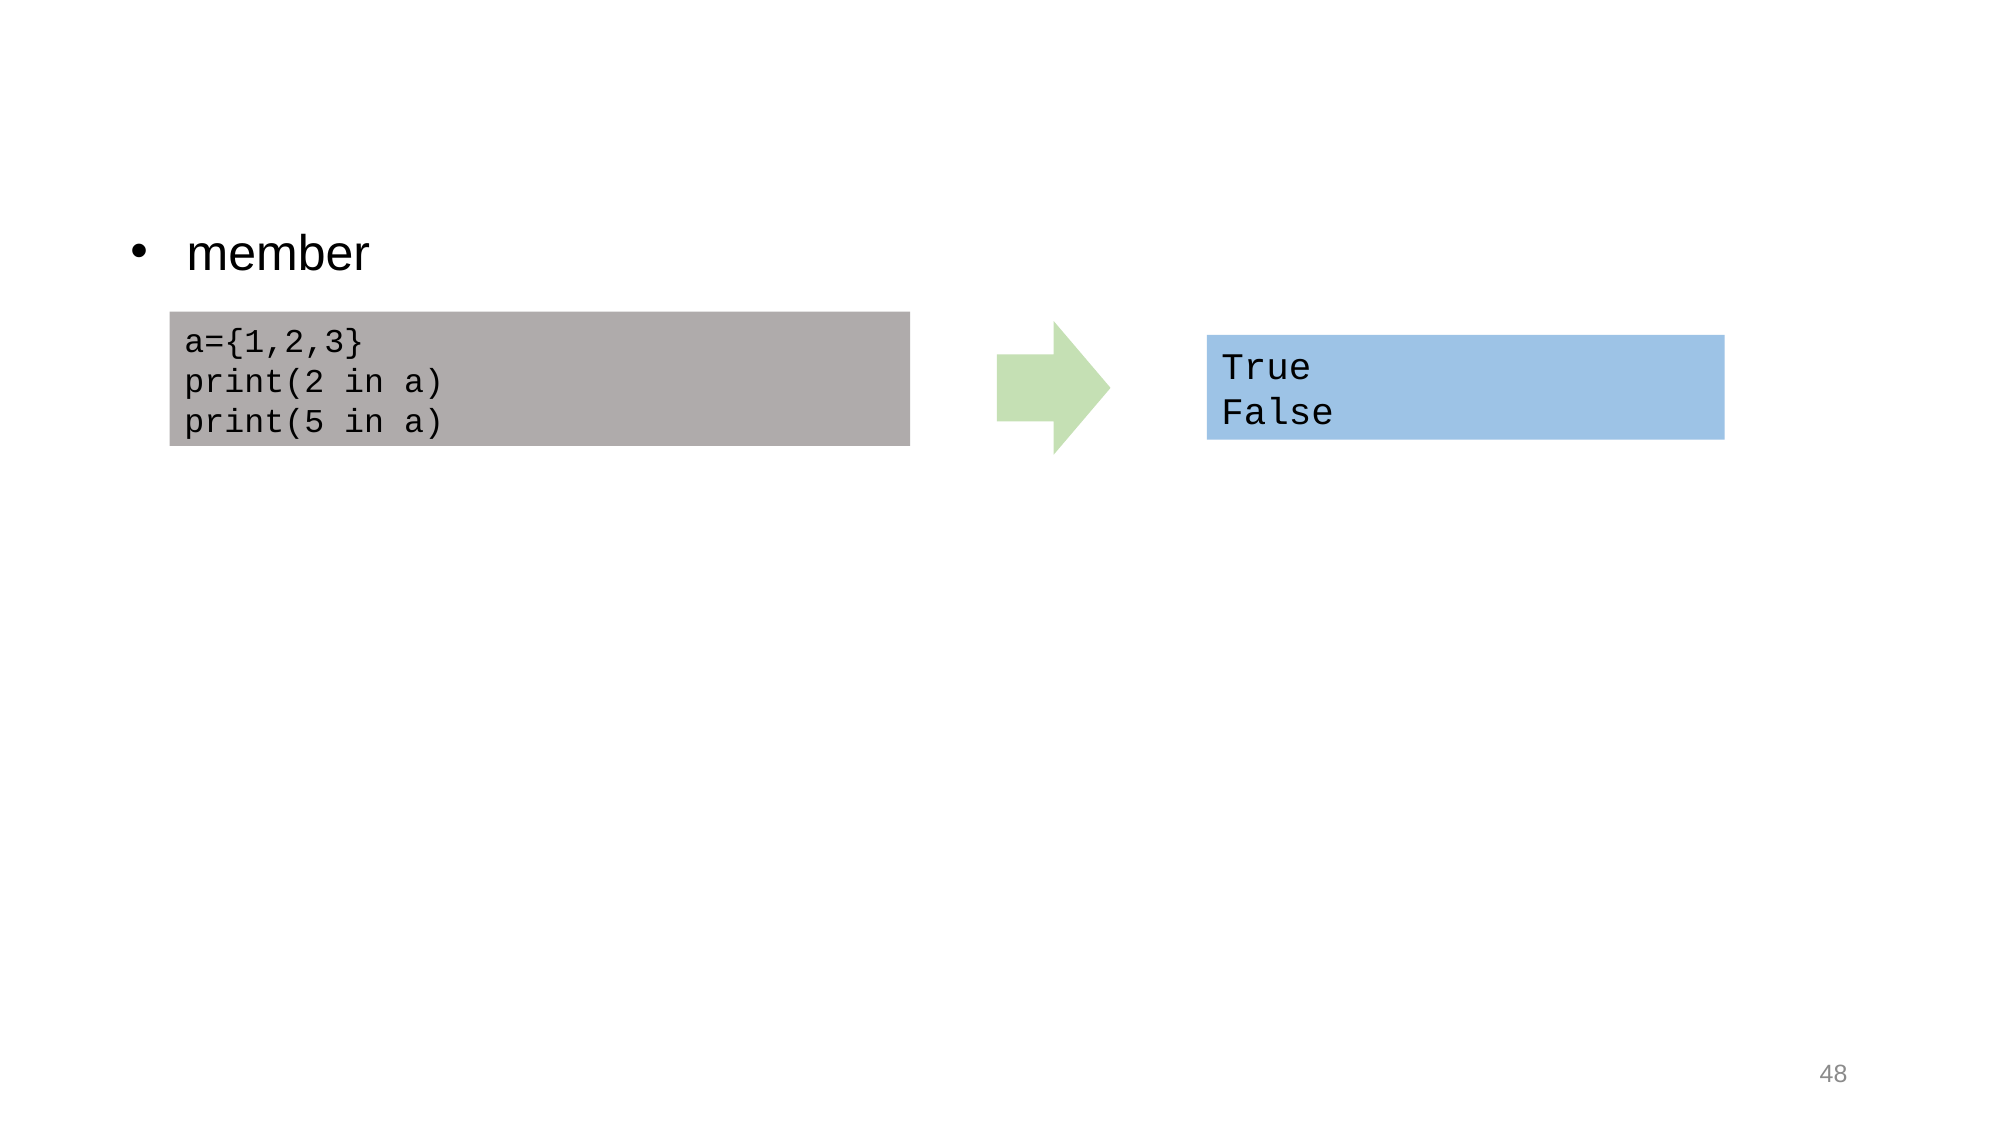

member
a={1,2,3}
print(2 in a)
print(5 in a)

True
False
48